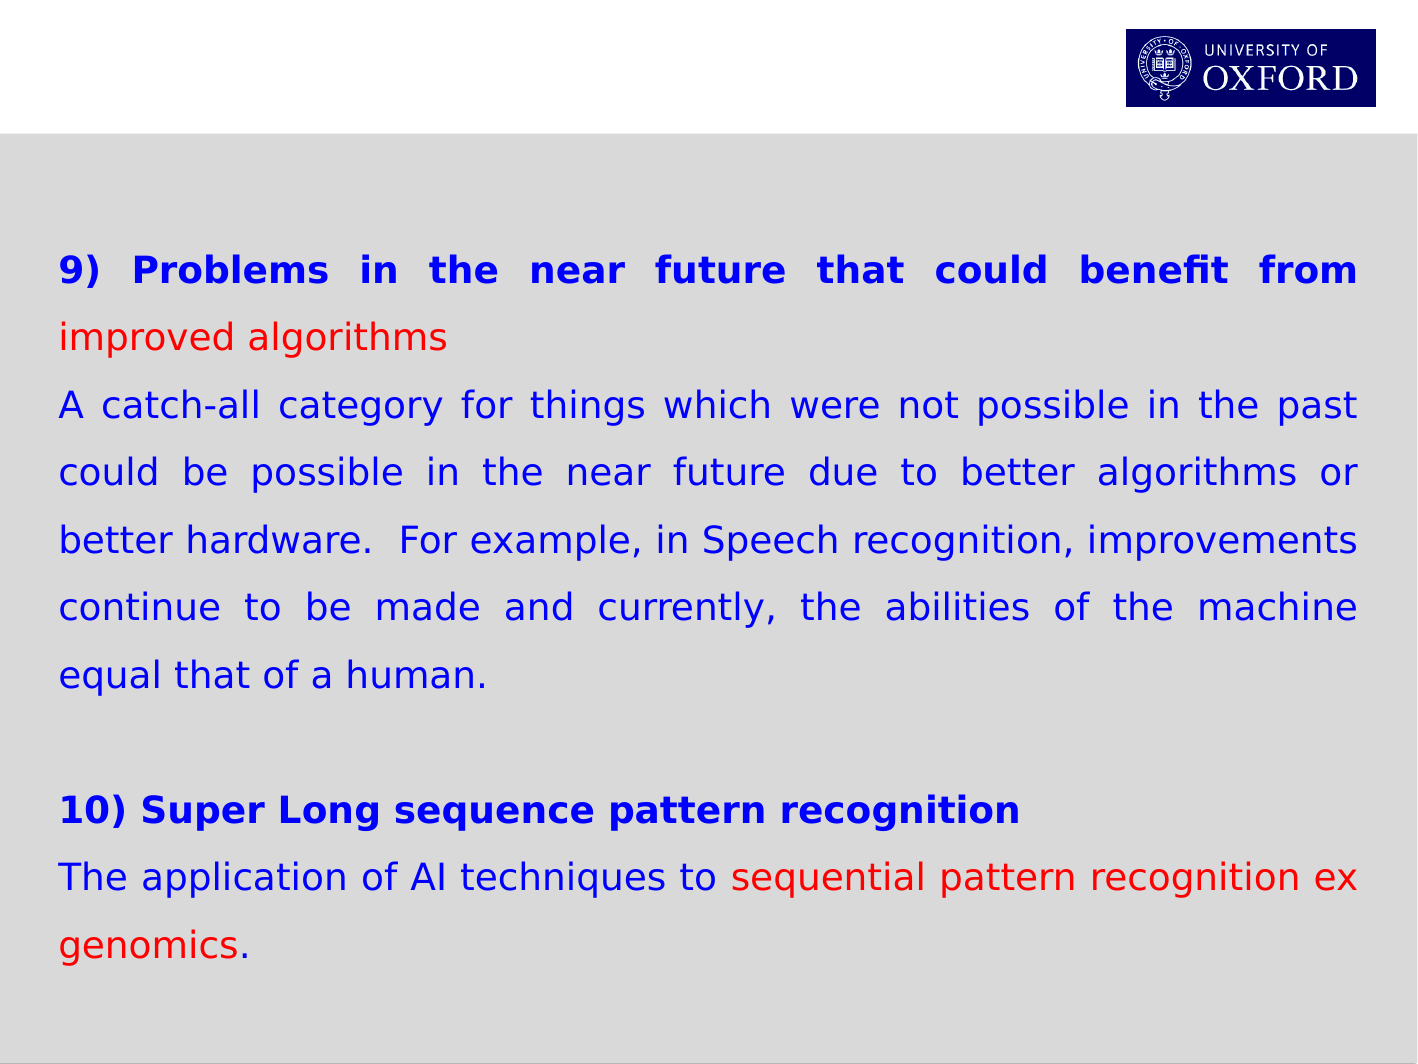

9) Problems in the near future that could benefit from improved algorithms
A catch-all category for things which were not possible in the past could be possible in the near future due to better algorithms or better hardware.  For example, in Speech recognition, improvements continue to be made and currently, the abilities of the machine equal that of a human.

10) Super Long sequence pattern recognition
The application of AI techniques to sequential pattern recognition ex genomics.